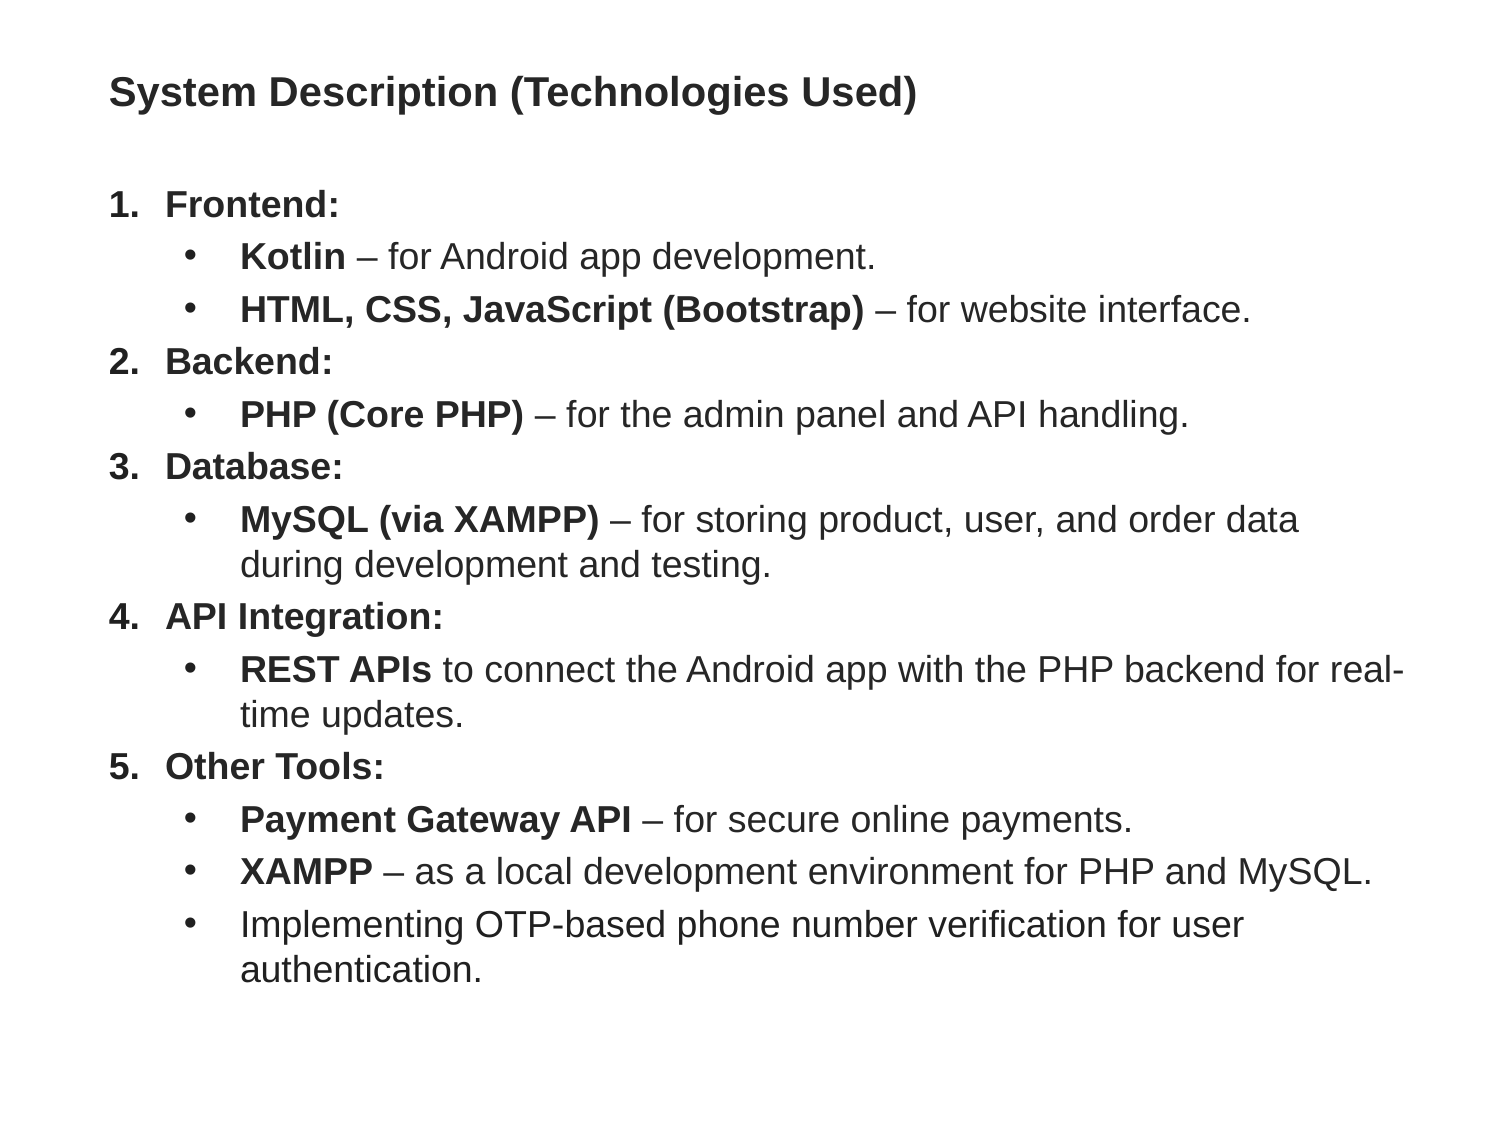

System Description (Technologies Used)

Frontend:
Kotlin – for Android app development.
HTML, CSS, JavaScript (Bootstrap) – for website interface.
Backend:
PHP (Core PHP) – for the admin panel and API handling.
Database:
MySQL (via XAMPP) – for storing product, user, and order data during development and testing.
API Integration:
REST APIs to connect the Android app with the PHP backend for real-time updates.
Other Tools:
Payment Gateway API – for secure online payments.
XAMPP – as a local development environment for PHP and MySQL.
Implementing OTP-based phone number verification for user authentication.